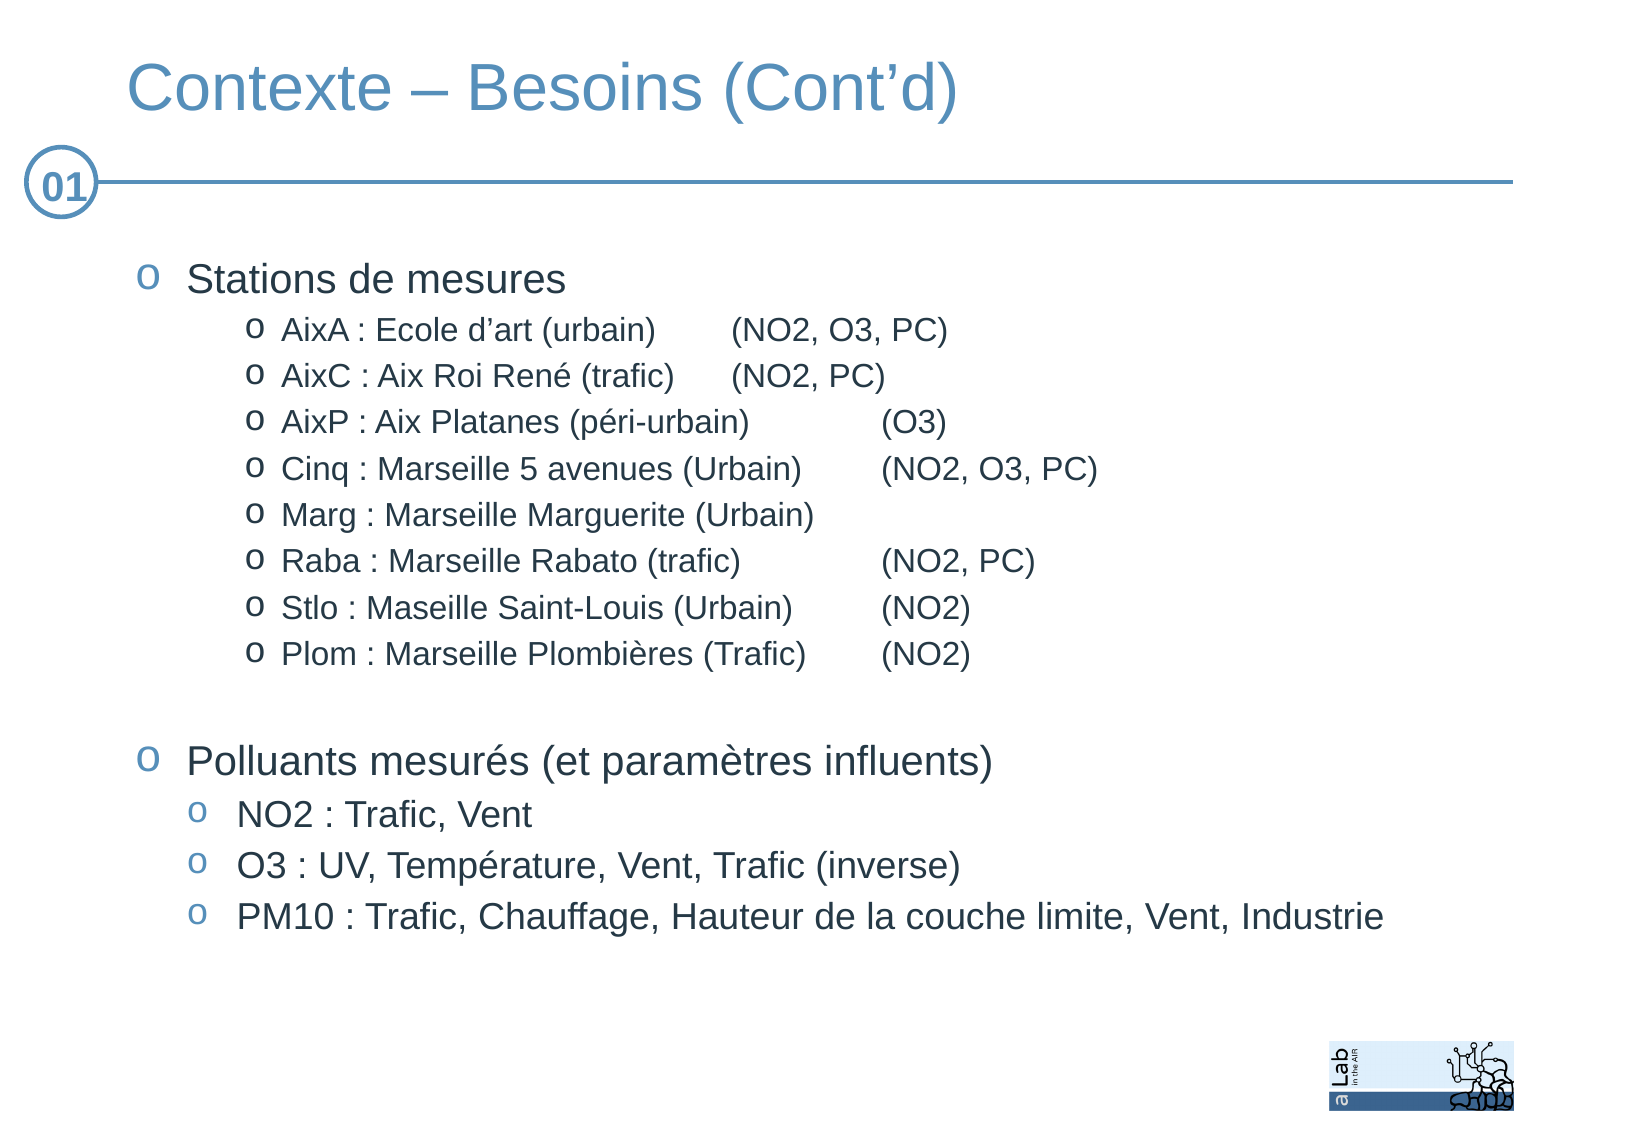

# Contexte – Besoins (Cont’d)
01
Stations de mesures
AixA : Ecole d’art (urbain) 	(NO2, O3, PC)
AixC : Aix Roi René (trafic)	(NO2, PC)
AixP : Aix Platanes (péri-urbain)	(O3)
Cinq : Marseille 5 avenues (Urbain)	(NO2, O3, PC)
Marg : Marseille Marguerite (Urbain)
Raba : Marseille Rabato (trafic)	(NO2, PC)
Stlo : Maseille Saint-Louis (Urbain)	(NO2)
Plom : Marseille Plombières (Trafic)	(NO2)

Polluants mesurés (et paramètres influents)
NO2 : Trafic, Vent
O3 : UV, Température, Vent, Trafic (inverse)
PM10 : Trafic, Chauffage, Hauteur de la couche limite, Vent, Industrie